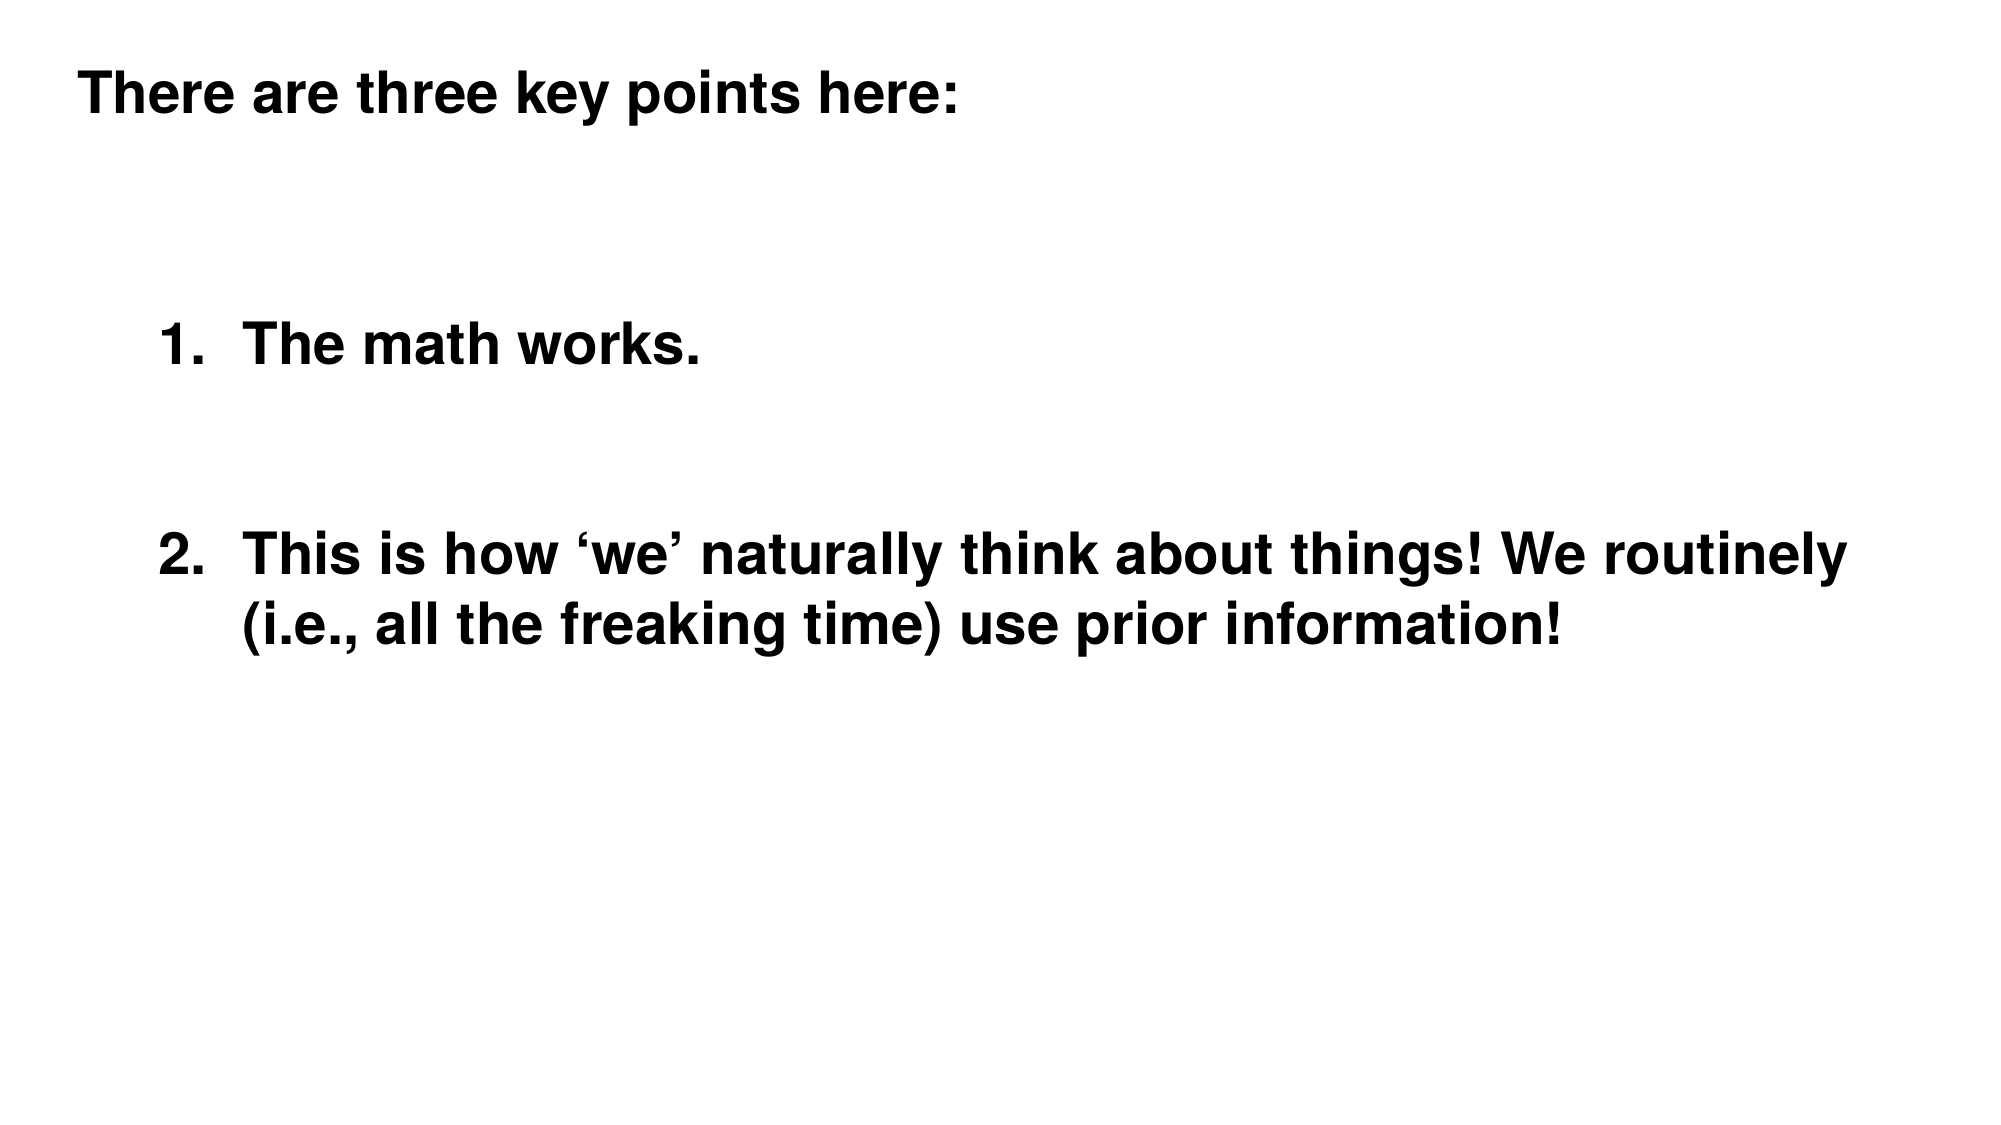

There are three key points here:
The math works.

This is how ‘we’ naturally think about things! We routinely (i.e., all the freaking time) use prior information!